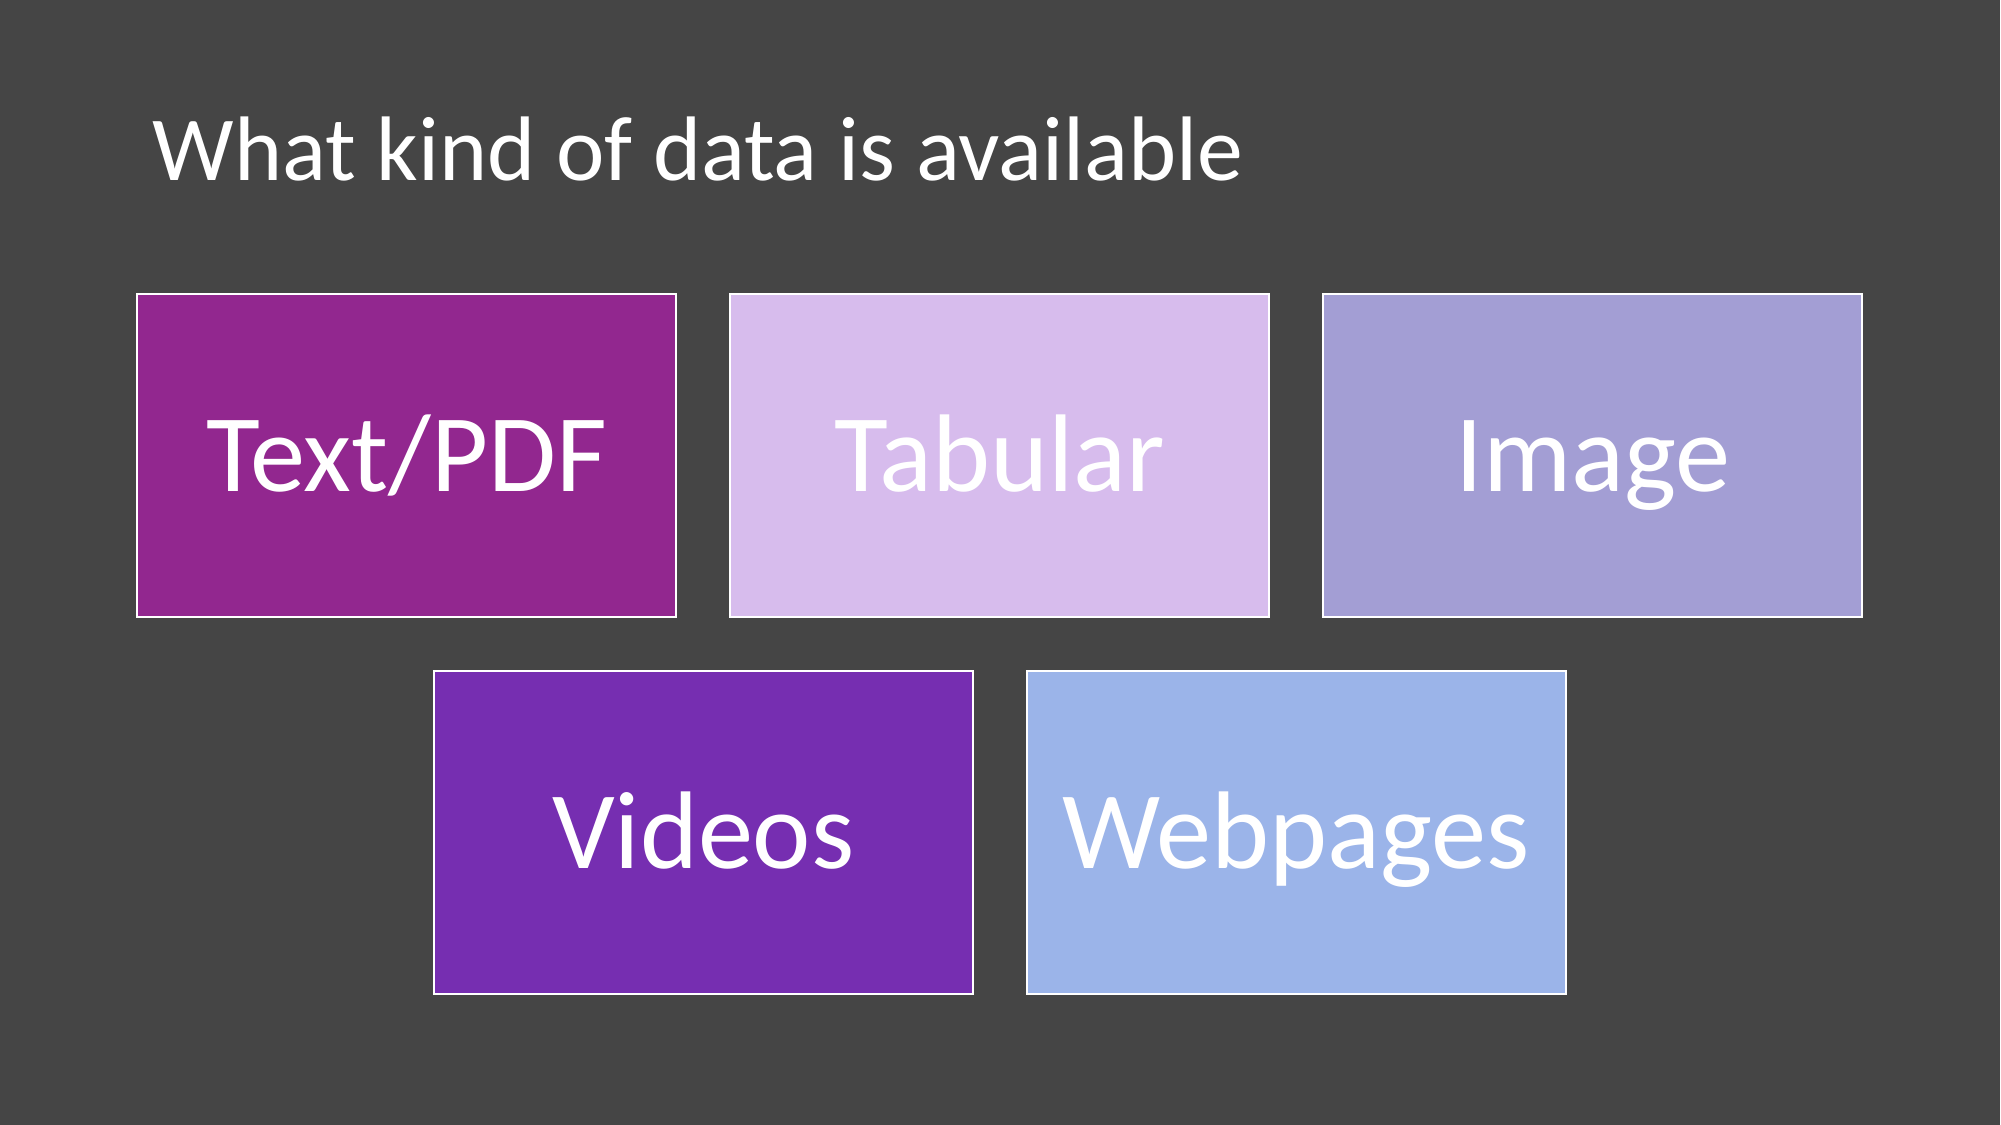

# What kind of data is available
Text/PDF
Tabular
Image
Videos
Webpages